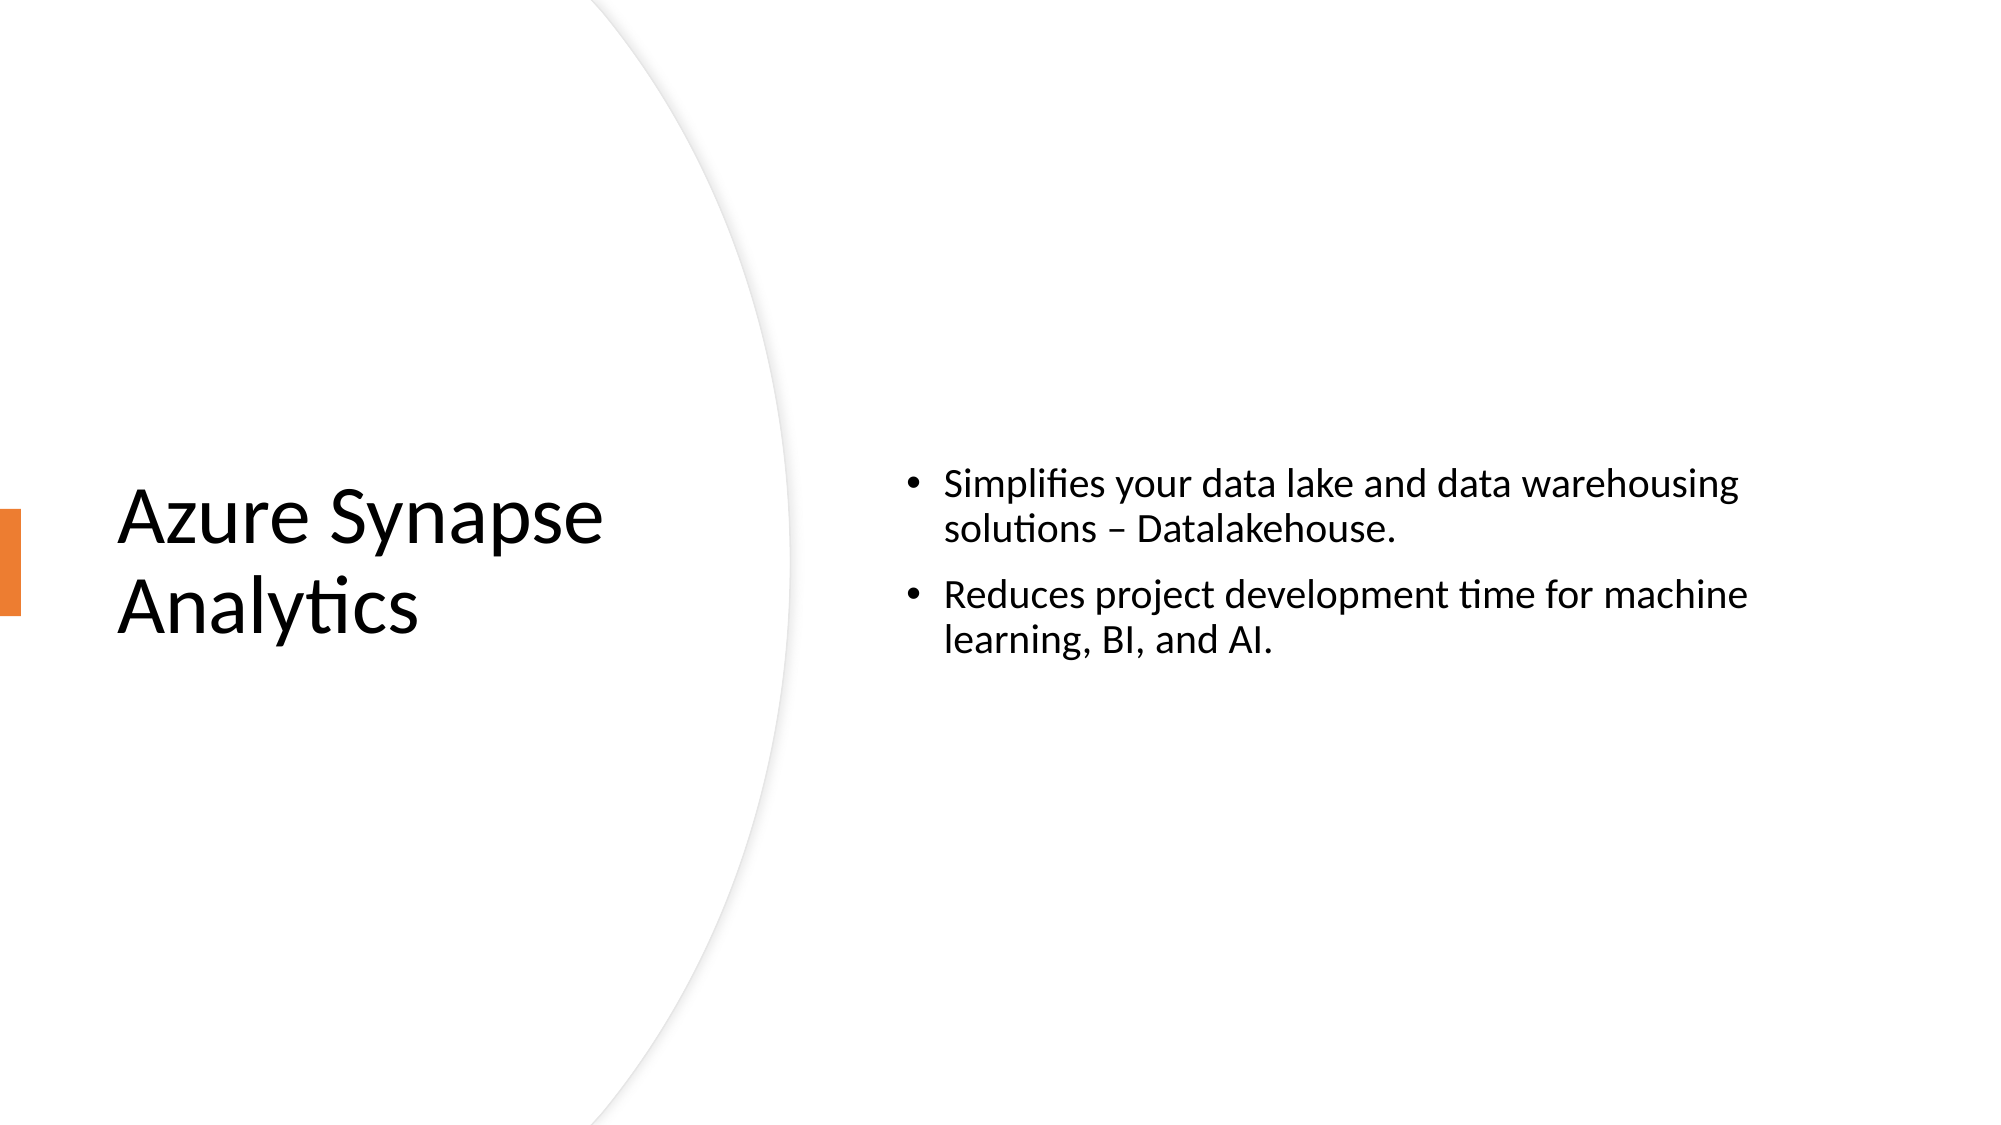

Simplifies your data lake and data warehousing solutions – Datalakehouse.
Reduces project development time for machine learning, BI, and AI.
# Azure Synapse Analytics